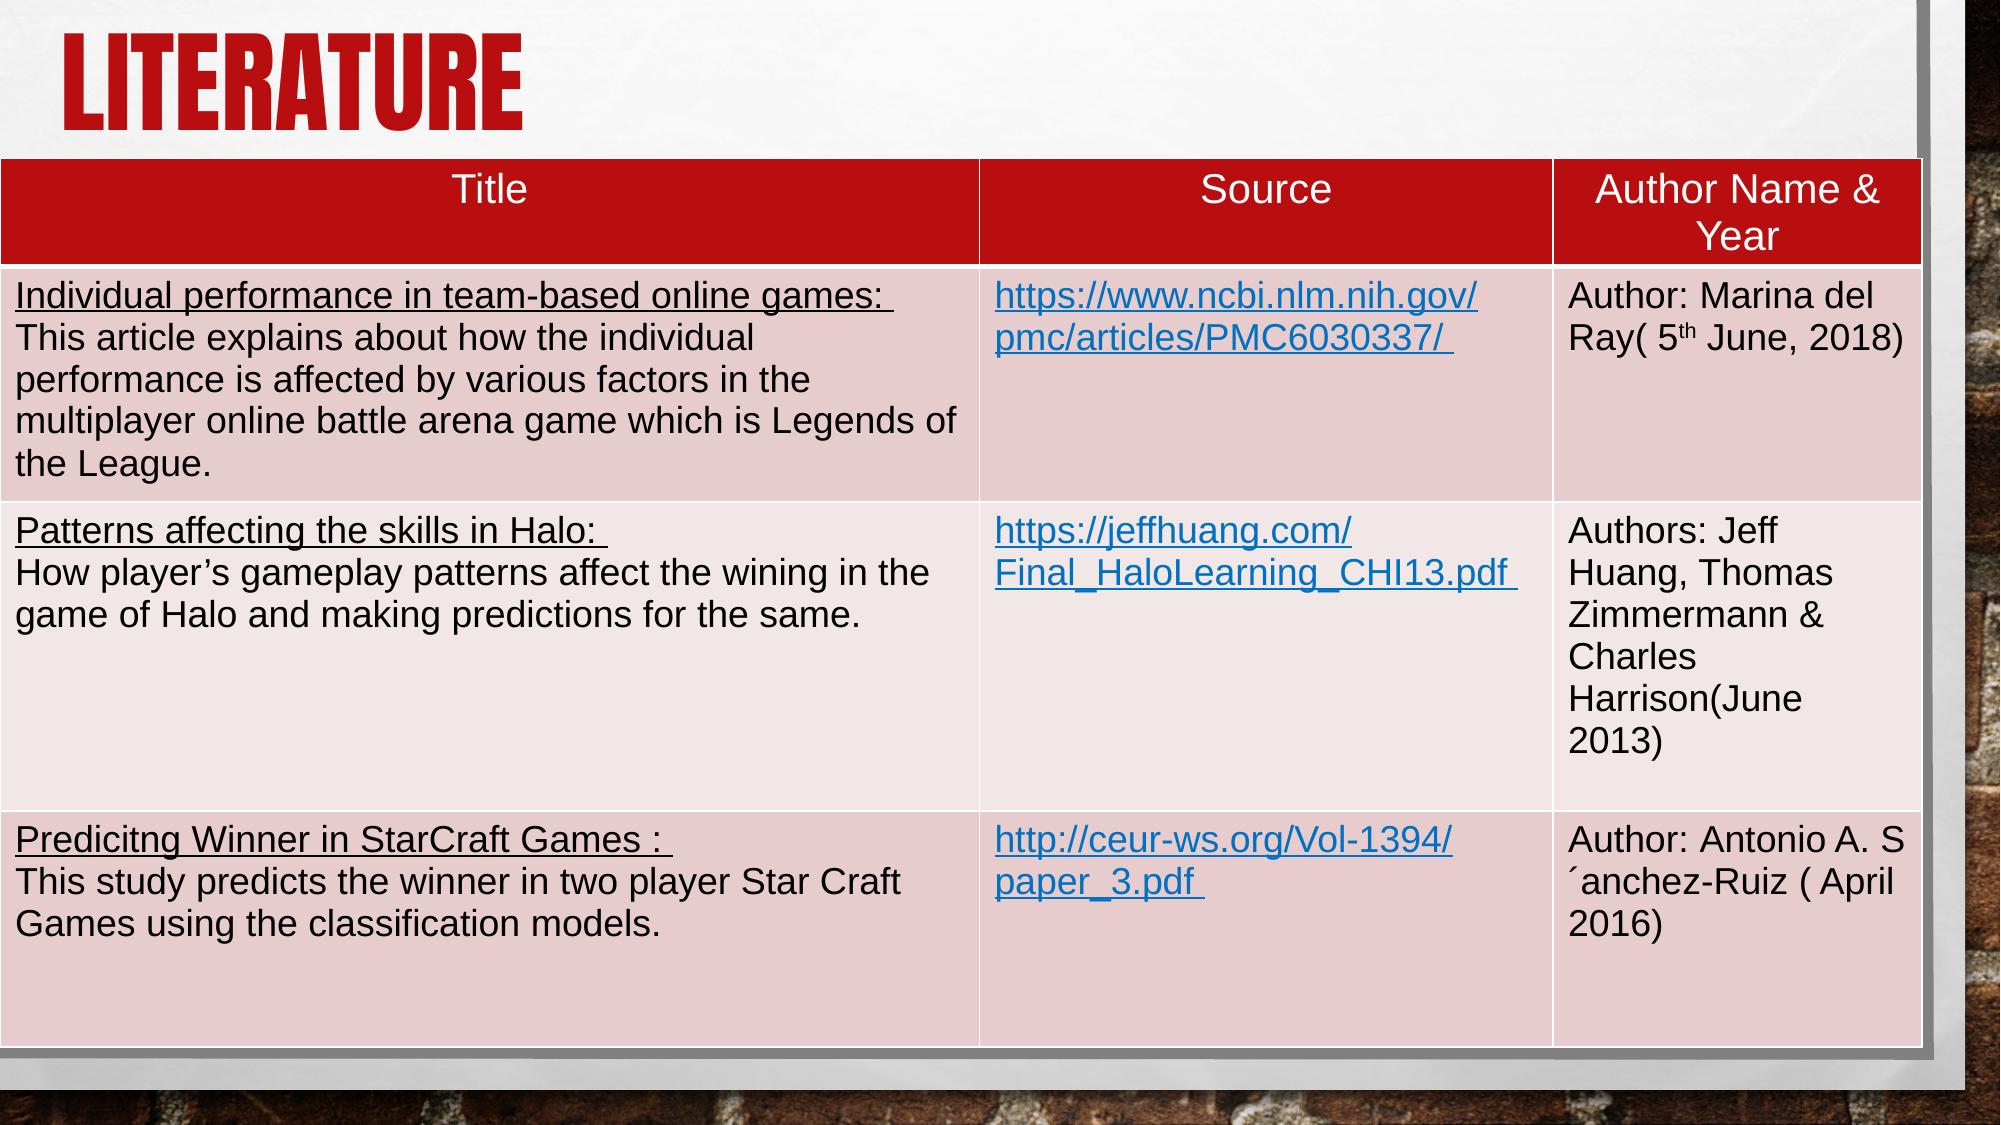

# literature
| Title | Source | Author Name & Year |
| --- | --- | --- |
| Individual performance in team-based online games: This article explains about how the individual performance is affected by various factors in the multiplayer online battle arena game which is Legends of the League. | https://www.ncbi.nlm.nih.gov/pmc/articles/PMC6030337/ | Author: Marina del Ray( 5th June, 2018) |
| Patterns affecting the skills in Halo: How player’s gameplay patterns affect the wining in the game of Halo and making predictions for the same. | https://jeffhuang.com/Final\_HaloLearning\_CHI13.pdf | Authors: Jeff Huang, Thomas Zimmermann & Charles Harrison(June 2013) |
| Predicitng Winner in StarCraft Games : This study predicts the winner in two player Star Craft Games using the classification models. | http://ceur-ws.org/Vol-1394/paper\_3.pdf | Author: Antonio A. S´anchez-Ruiz ( April 2016) |

.